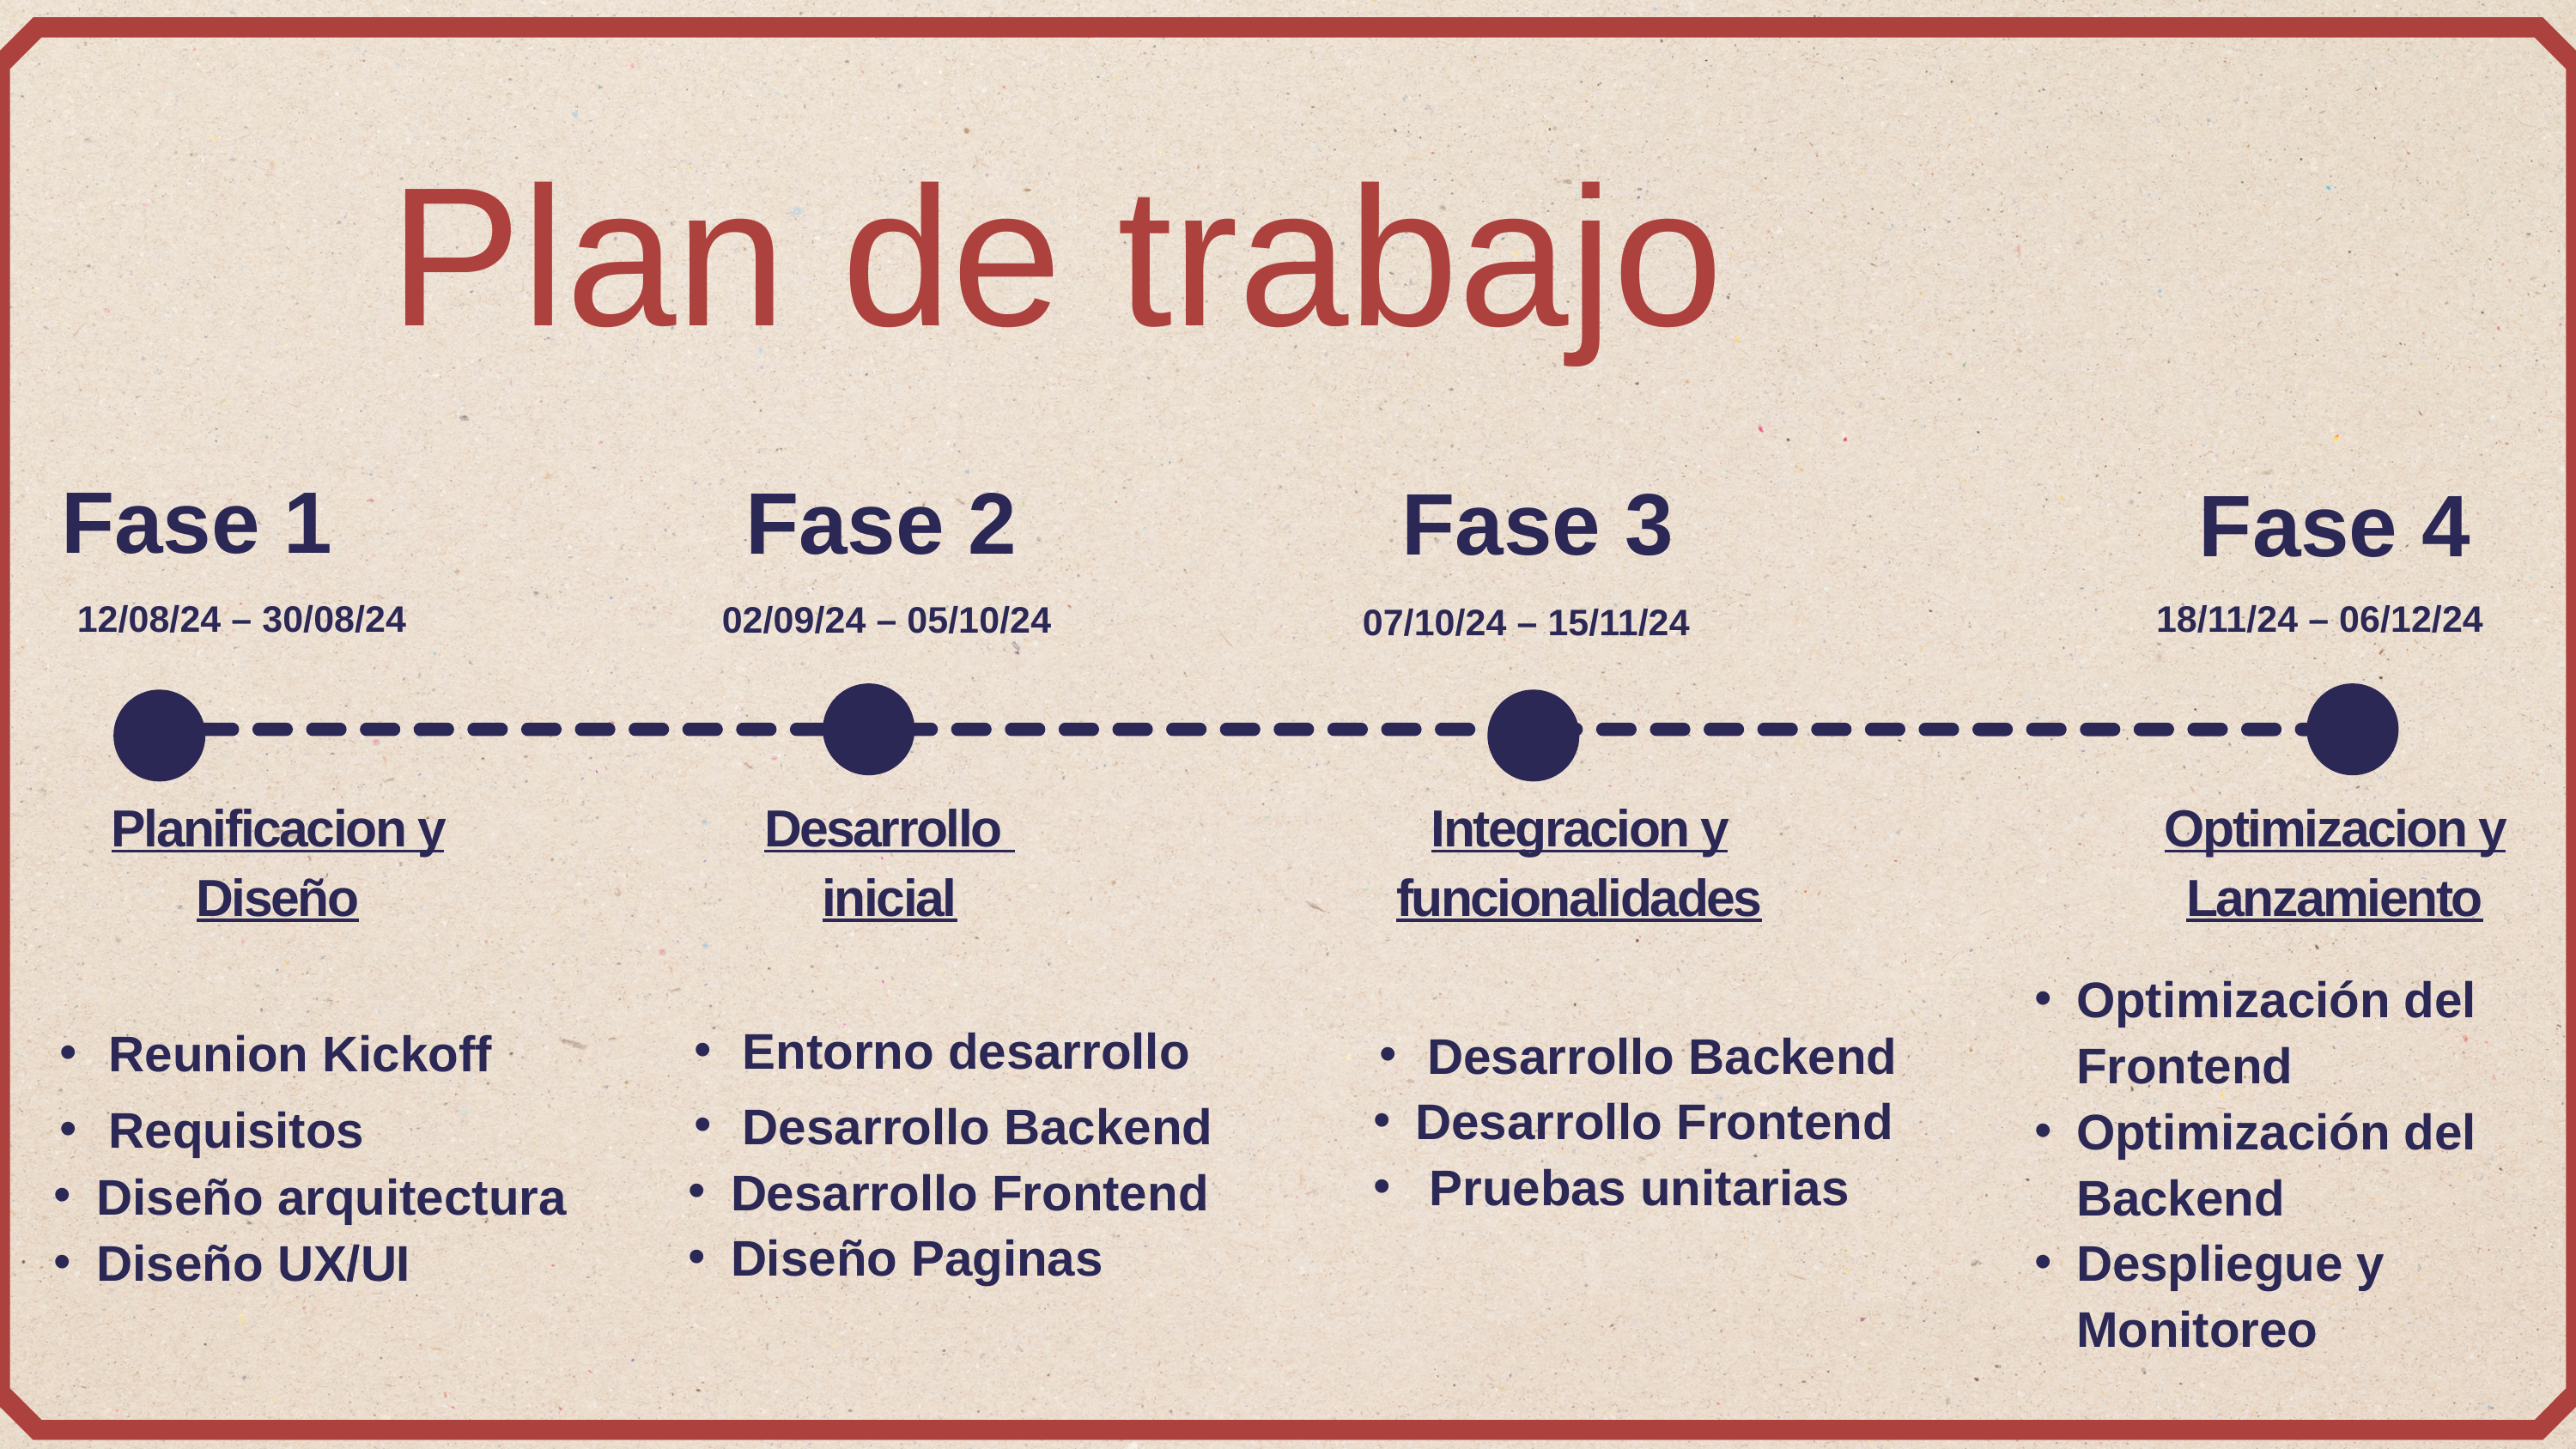

Plan de trabajo
Fase 1
Fase 2
Fase 3
Fase 4
12/08/24 – 30/08/24
18/11/24 – 06/12/24
02/09/24 – 05/10/24
07/10/24 – 15/11/24

Planificacion y Diseño
Desarrollo
inicial
Integracion y funcionalidades
Optimizacion y Lanzamiento
Optimización del Frontend
Optimización del Backend
Despliegue y Monitoreo
Entorno desarrollo
Desarrollo Backend
Desarrollo Frontend
Diseño Paginas
Reunion Kickoff
Requisitos
Diseño arquitectura
Diseño UX/UI
Desarrollo Backend
Desarrollo Frontend
 Pruebas unitarias